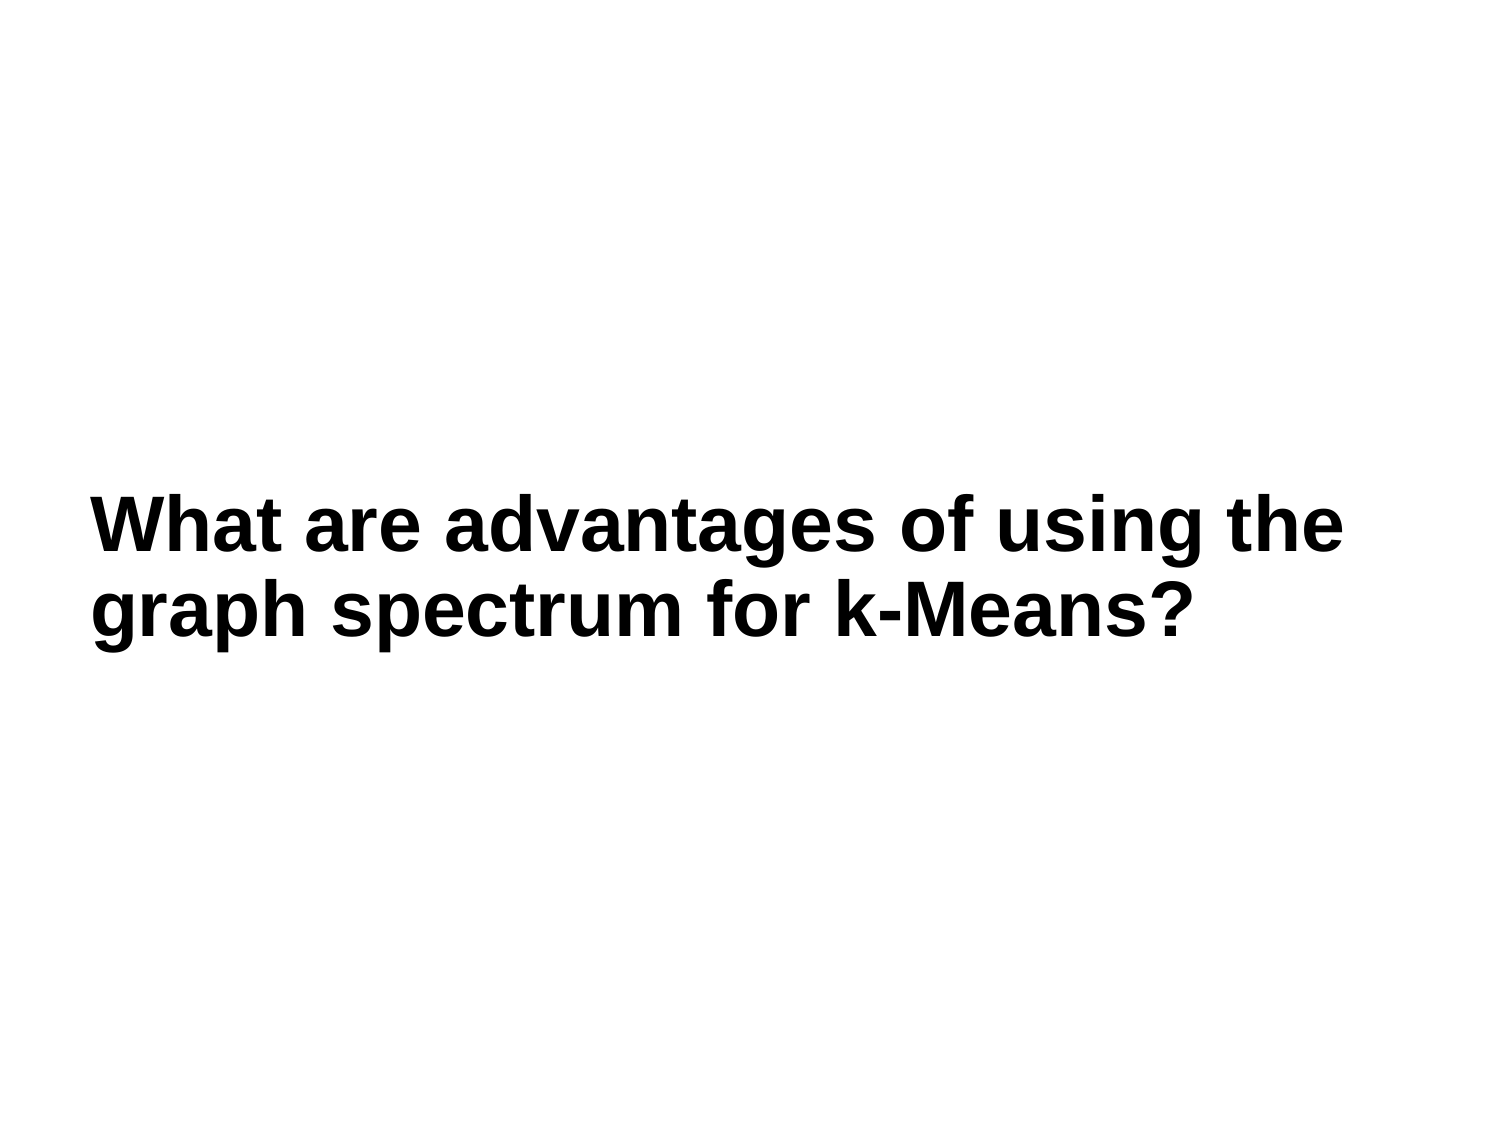

# What are advantages of using the graph spectrum for k-Means?